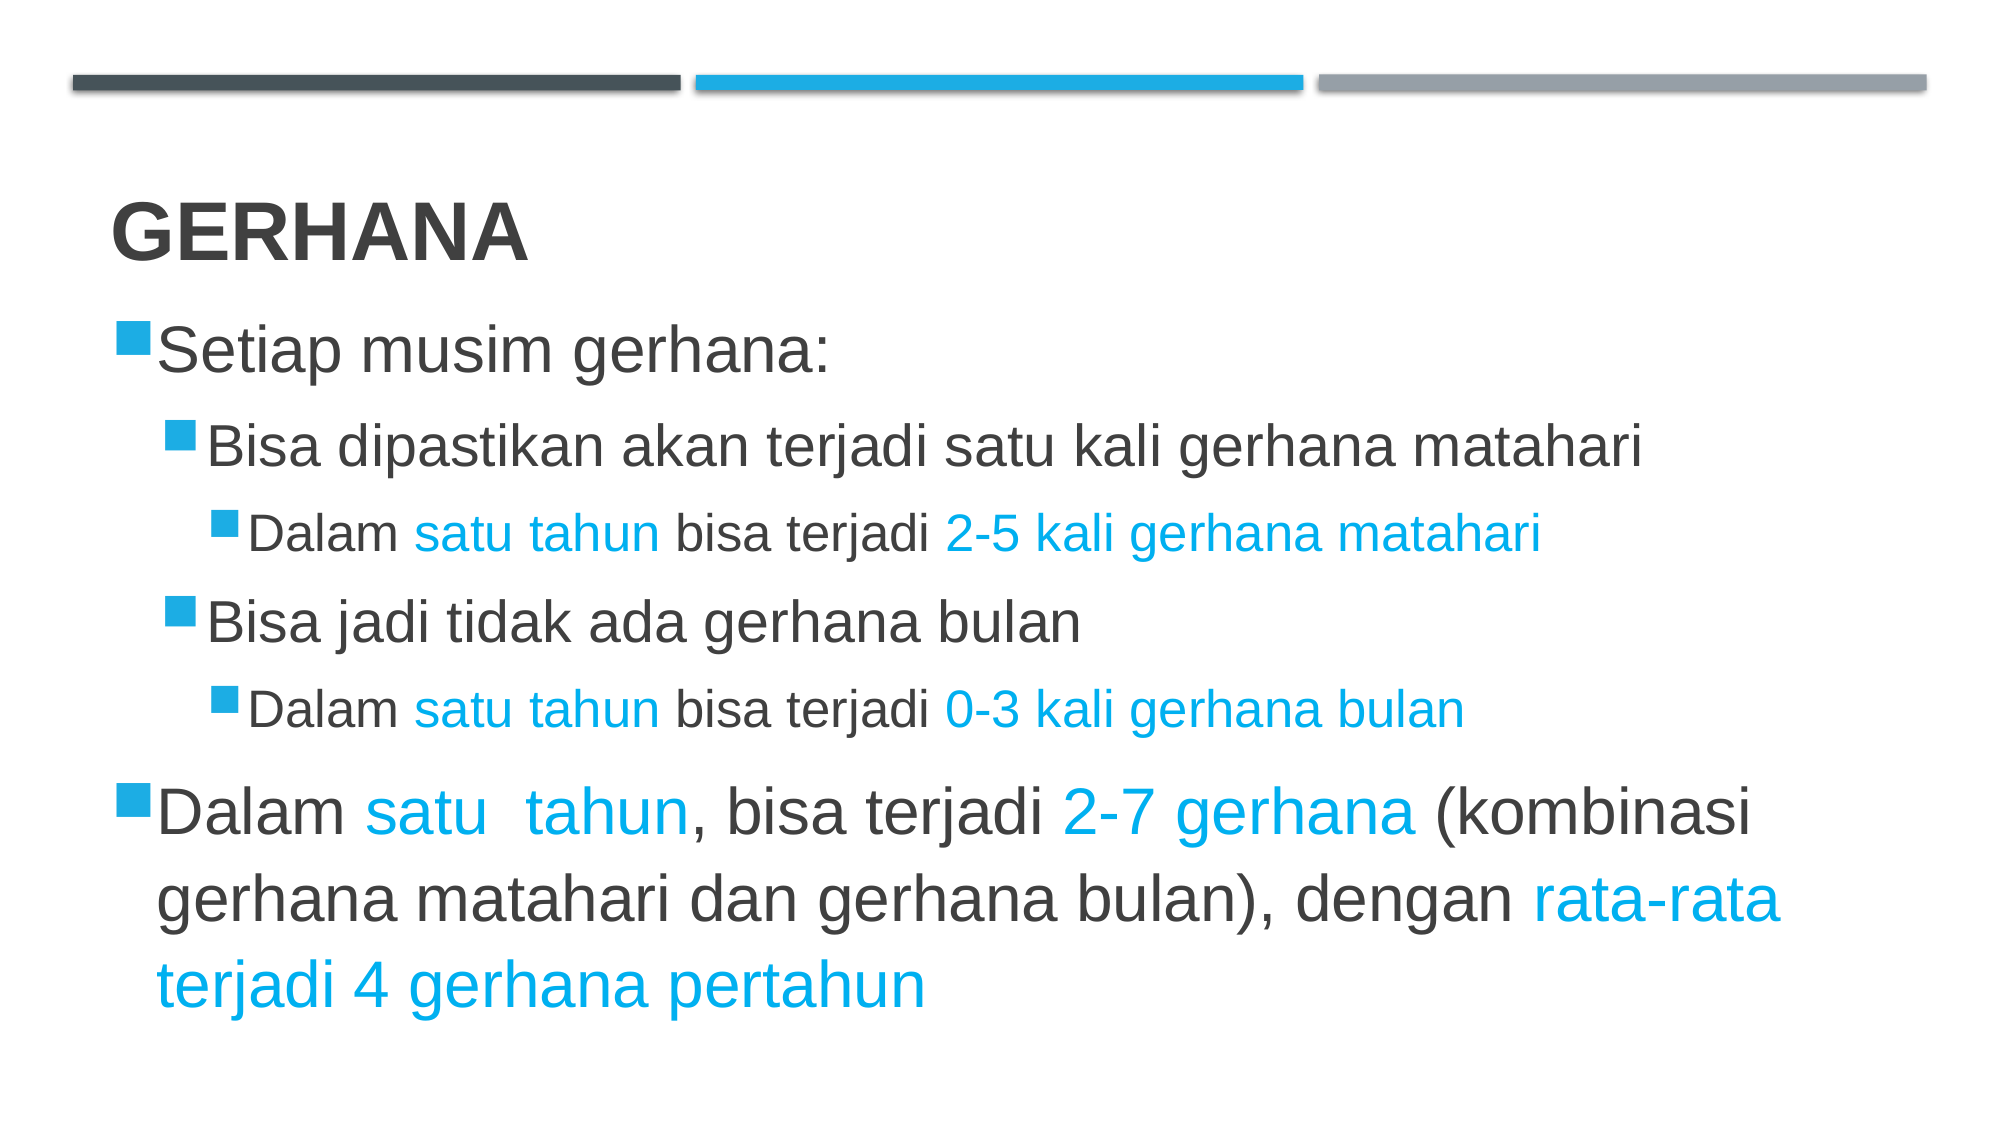

# Gerhana
Setiap musim gerhana:
Bisa dipastikan akan terjadi satu kali gerhana matahari
Dalam satu tahun bisa terjadi 2-5 kali gerhana matahari
Bisa jadi tidak ada gerhana bulan
Dalam satu tahun bisa terjadi 0-3 kali gerhana bulan
Dalam satu  tahun, bisa terjadi 2-7 gerhana (kombinasi gerhana matahari dan gerhana bulan), dengan rata-rata terjadi 4 gerhana pertahun